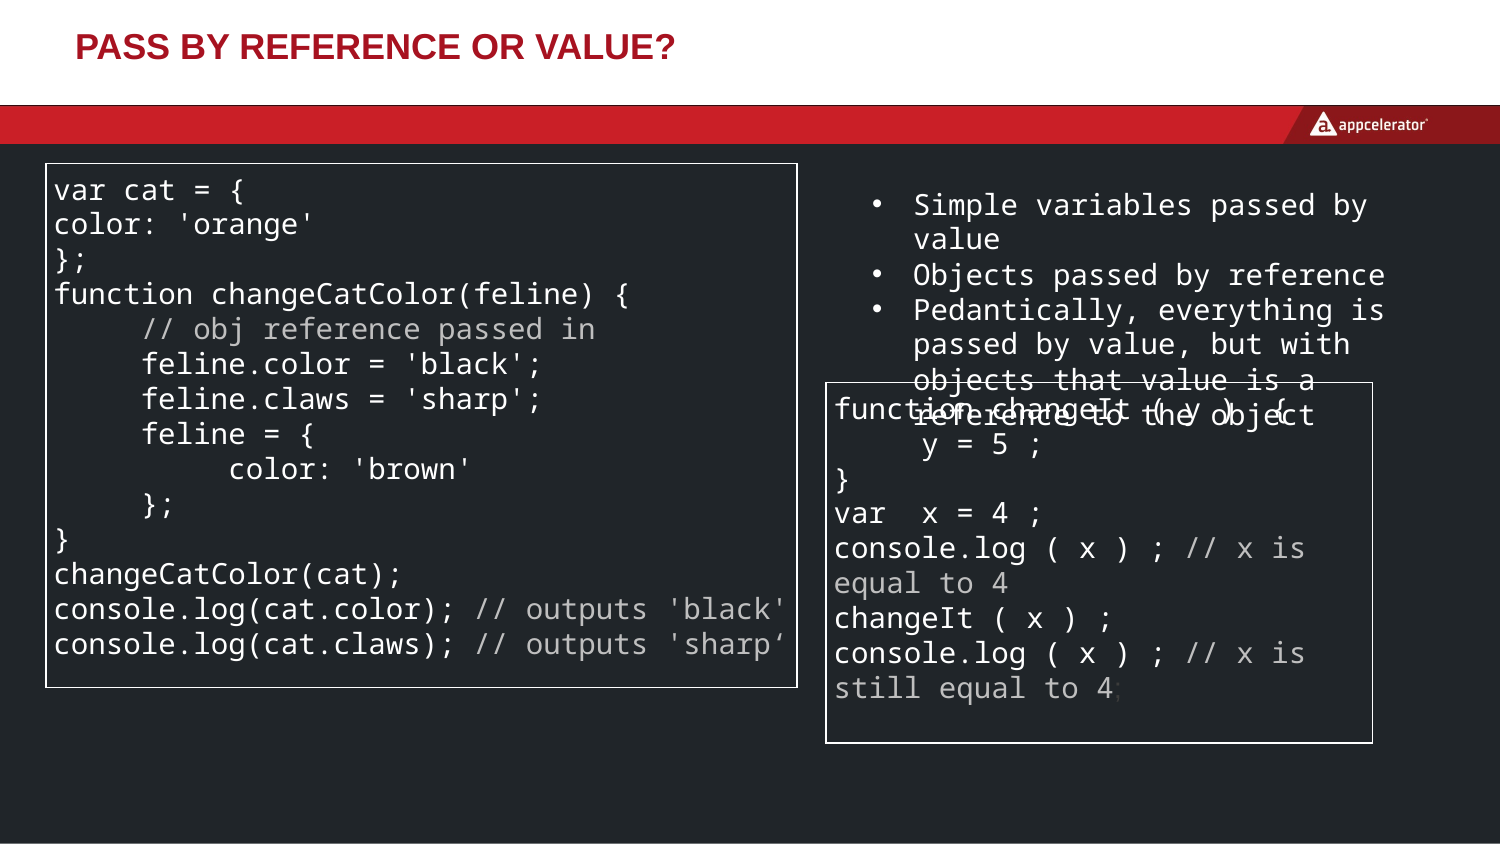

# Pass by Reference or Value?

var cat = {
color: 'orange'
};
function changeCatColor(feline) {
     // obj reference passed in
     feline.color = 'black';
     feline.claws = 'sharp';
     feline = {
          color: 'brown'
     };
}
changeCatColor(cat);
console.log(cat.color); // outputs 'black'
console.log(cat.claws); // outputs 'sharp‘

Simple variables passed by value
Objects passed by reference
Pedantically, everything is passed by value, but with objects that value is a reference to the object

function changeIt ( y )  {
     y = 5 ;
}
var  x = 4 ;
console.log ( x ) ; // x is equal to 4
changeIt ( x ) ;
console.log ( x ) ; // x is still equal to 4;